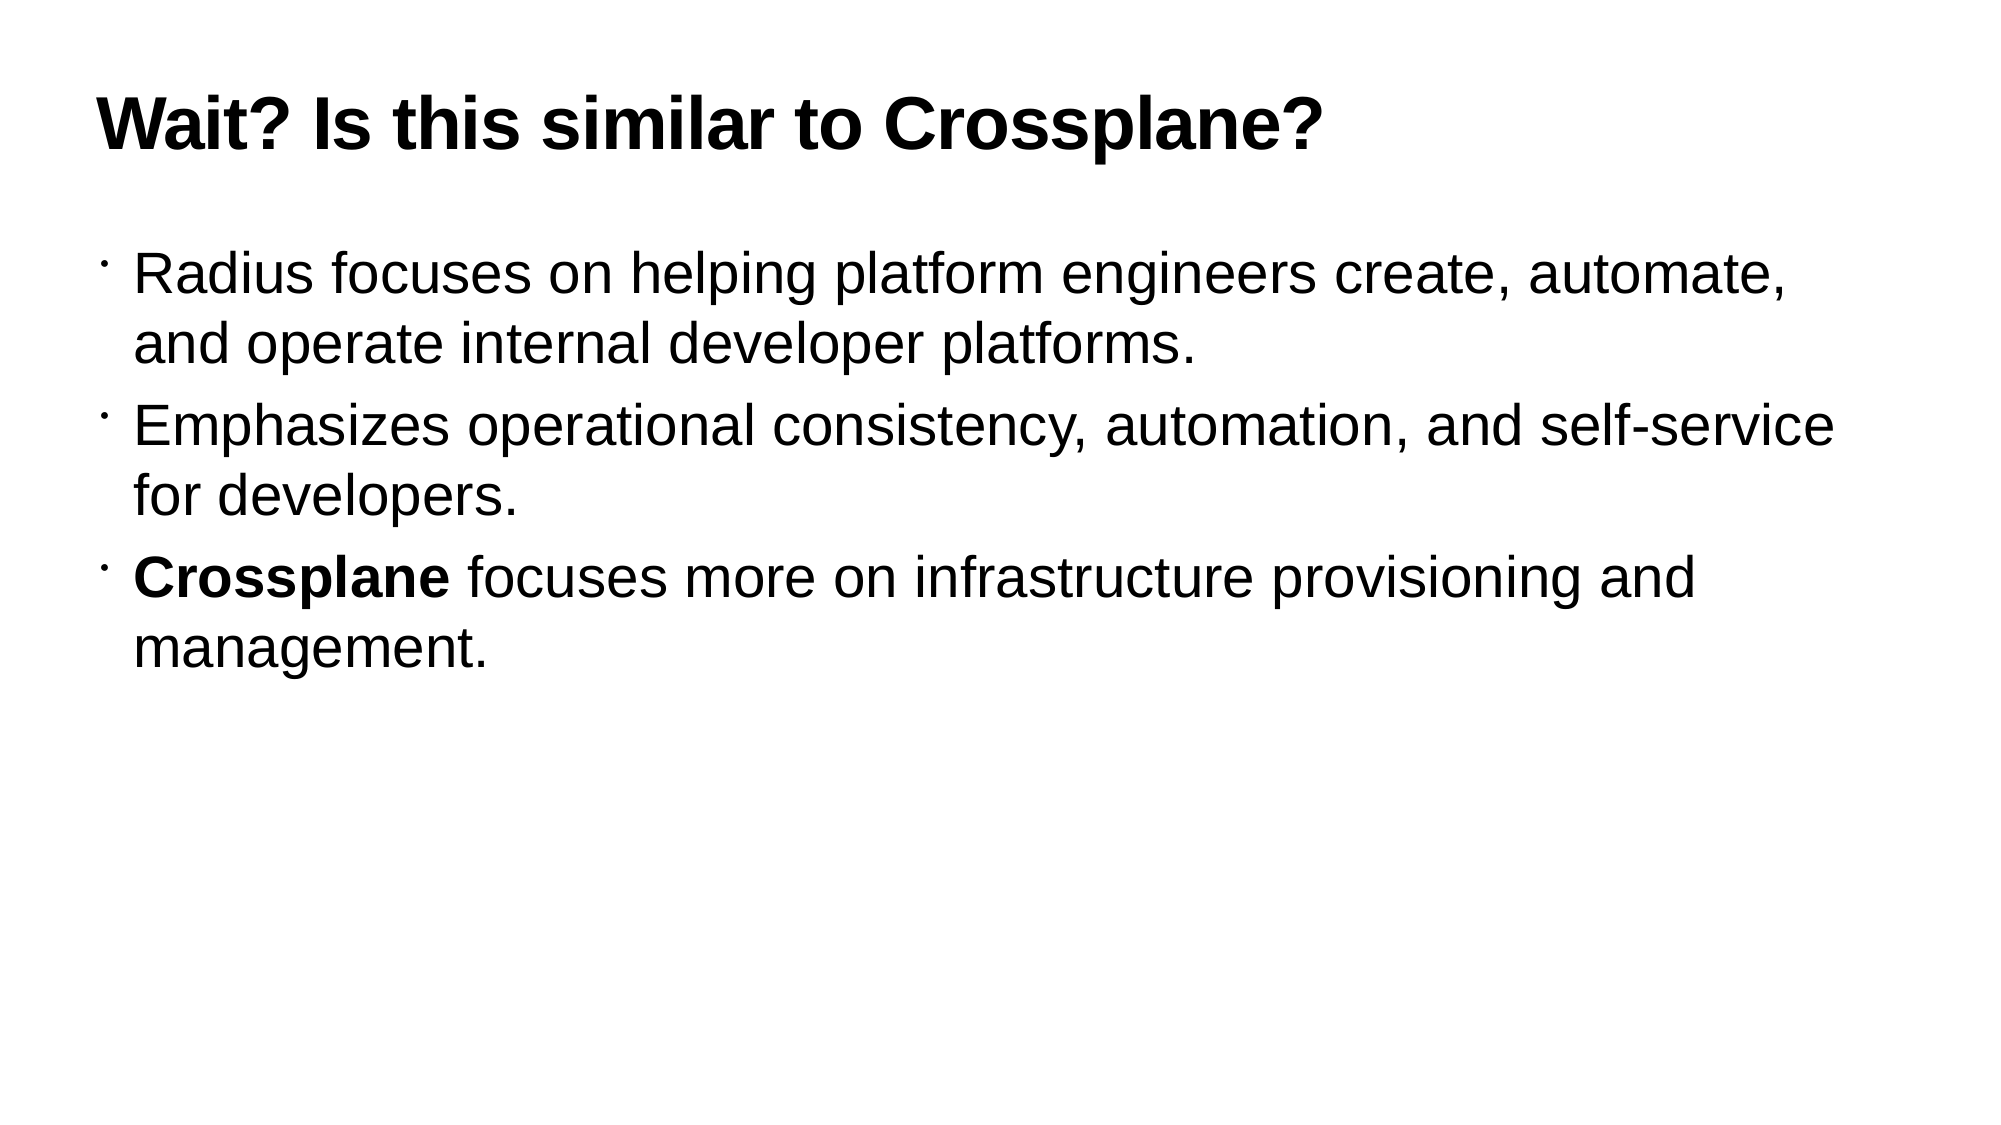

# Wait? Is this similar to Crossplane?
Radius focuses on helping platform engineers create, automate, and operate internal developer platforms.
Emphasizes operational consistency, automation, and self-service for developers.
Crossplane focuses more on infrastructure provisioning and management.